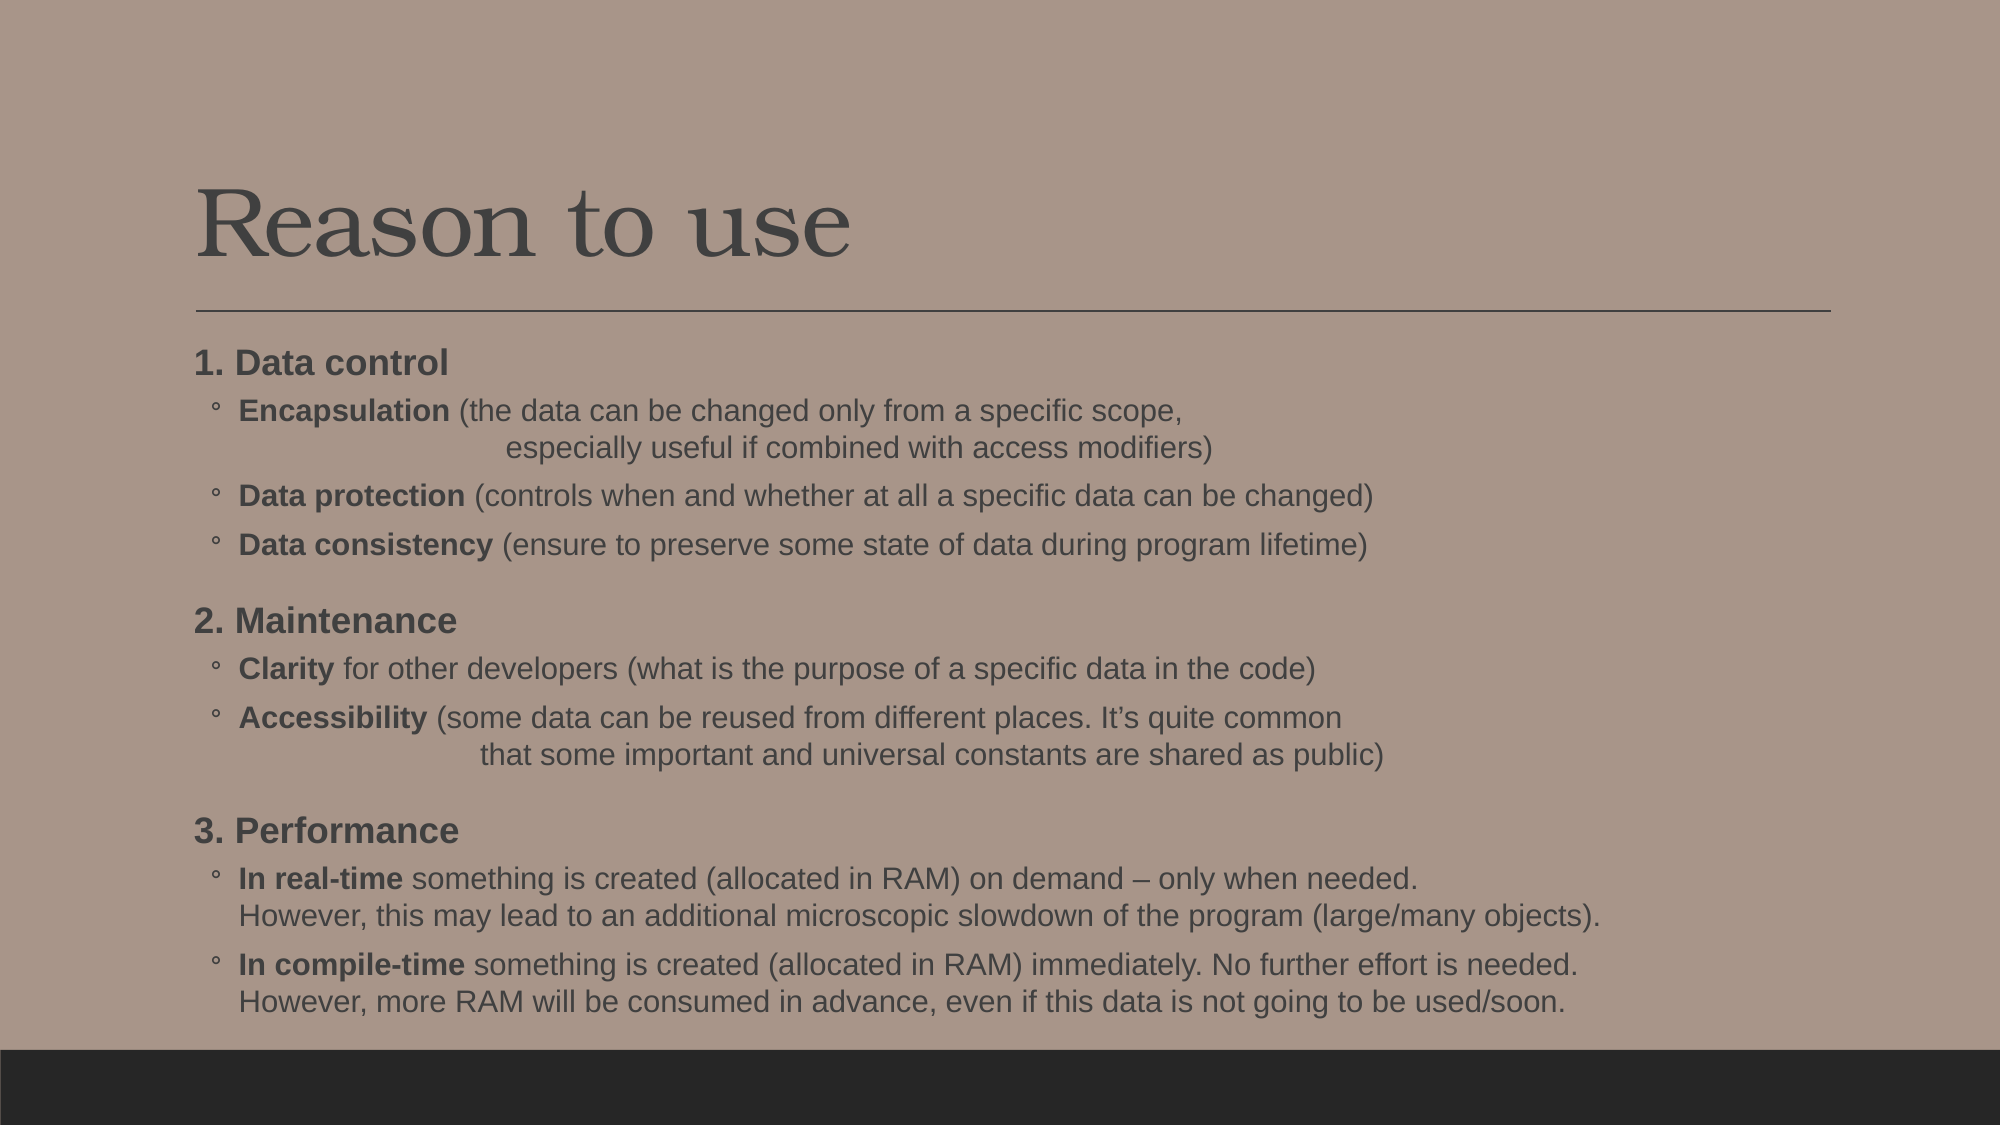

# Reason to use
1. Data control
Encapsulation (the data can be changed only from a specific scope,
	               especially useful if combined with access modifiers)
Data protection (controls when and whether at all a specific data can be changed)
Data consistency (ensure to preserve some state of data during program lifetime)
2. Maintenance
Clarity for other developers (what is the purpose of a specific data in the code)
Accessibility (some data can be reused from different places. It’s quite common
	            that some important and universal constants are shared as public)
3. Performance
In real-time something is created (allocated in RAM) on demand – only when needed.
However, this may lead to an additional microscopic slowdown of the program (large/many objects).
In compile-time something is created (allocated in RAM) immediately. No further effort is needed.
However, more RAM will be consumed in advance, even if this data is not going to be used/soon.